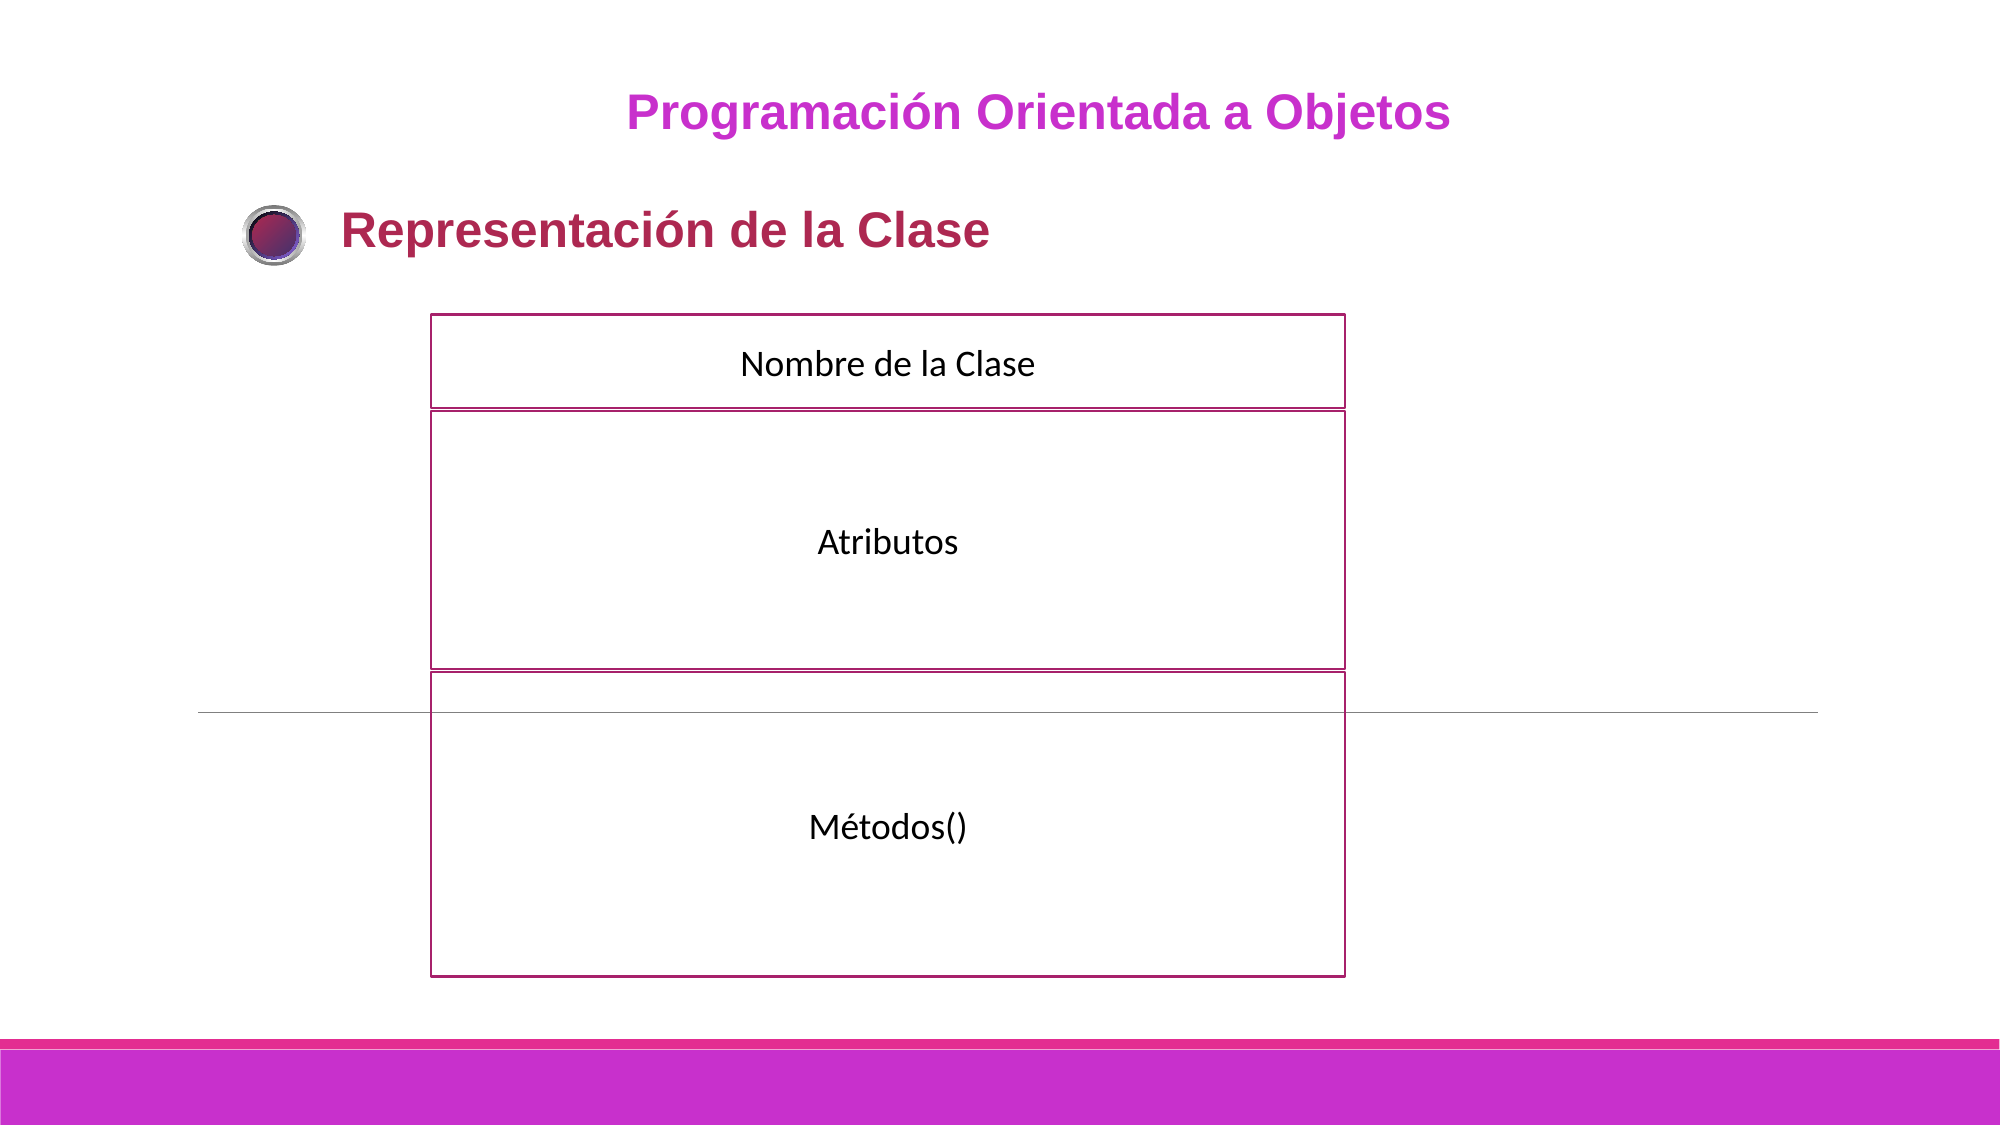

Programación Orientada a Objetos
Representación de la Clase

Nombre de la Clase
Atributos
Métodos()